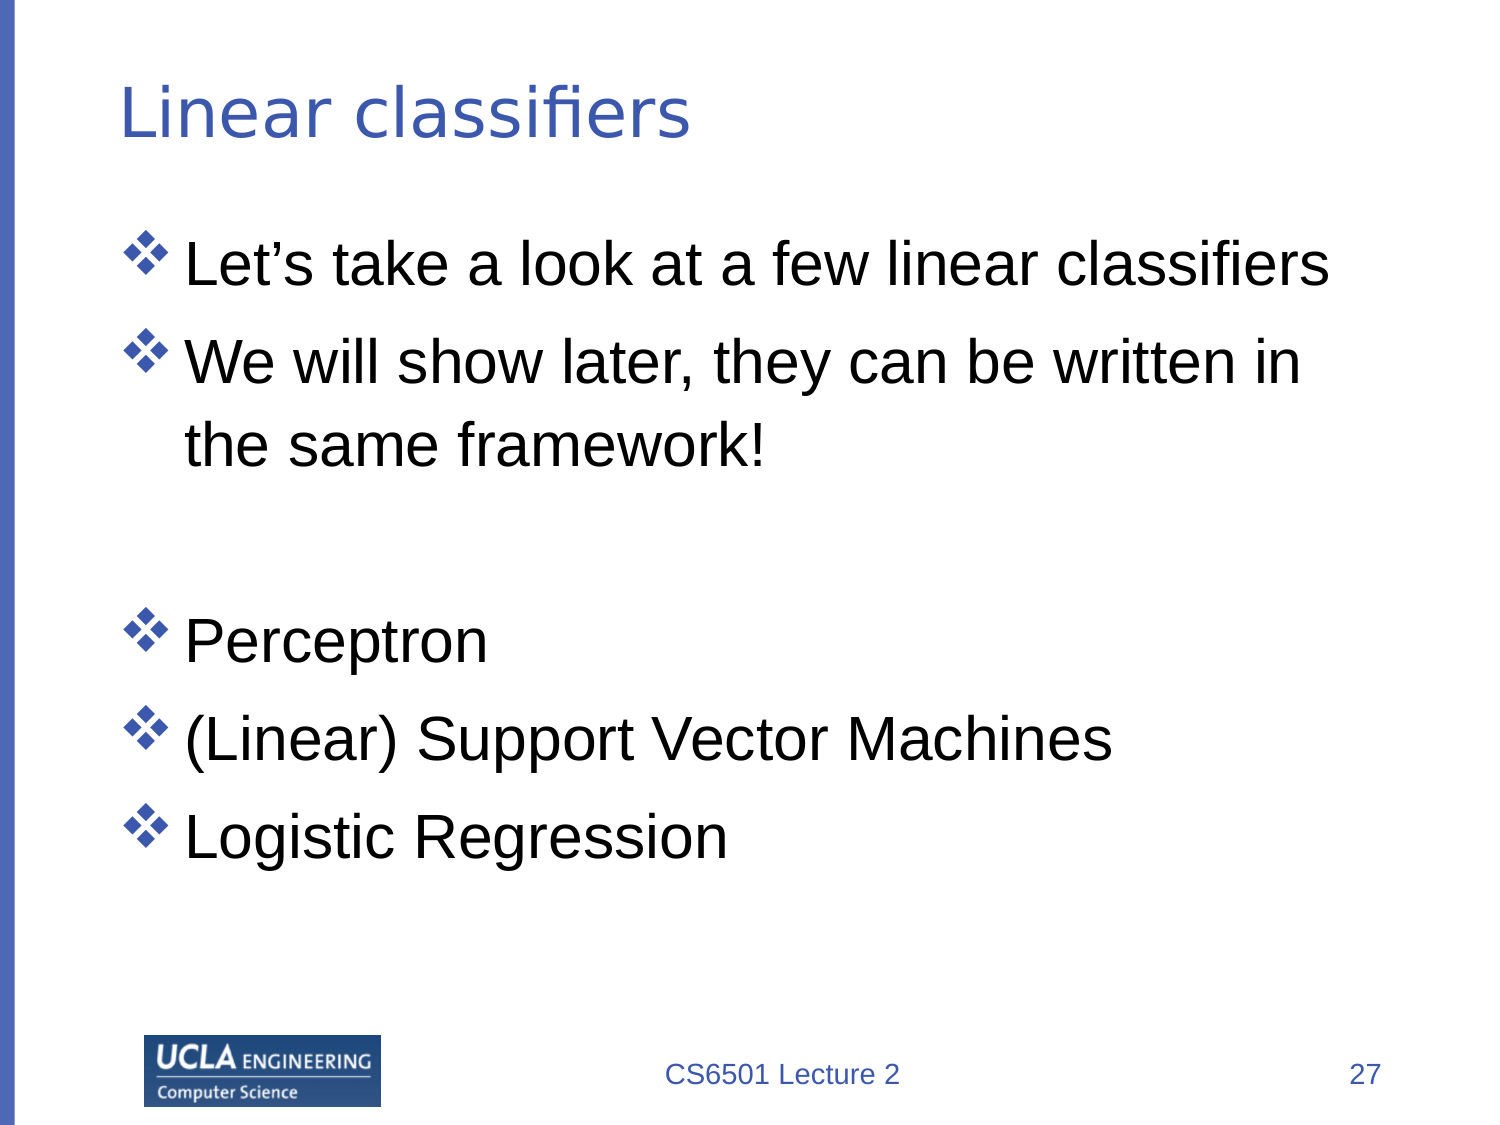

# Linear classifiers
Let’s take a look at a few linear classifiers
We will show later, they can be written in the same framework!

Perceptron
(Linear) Support Vector Machines
Logistic Regression

CS6501 Lecture 2
27